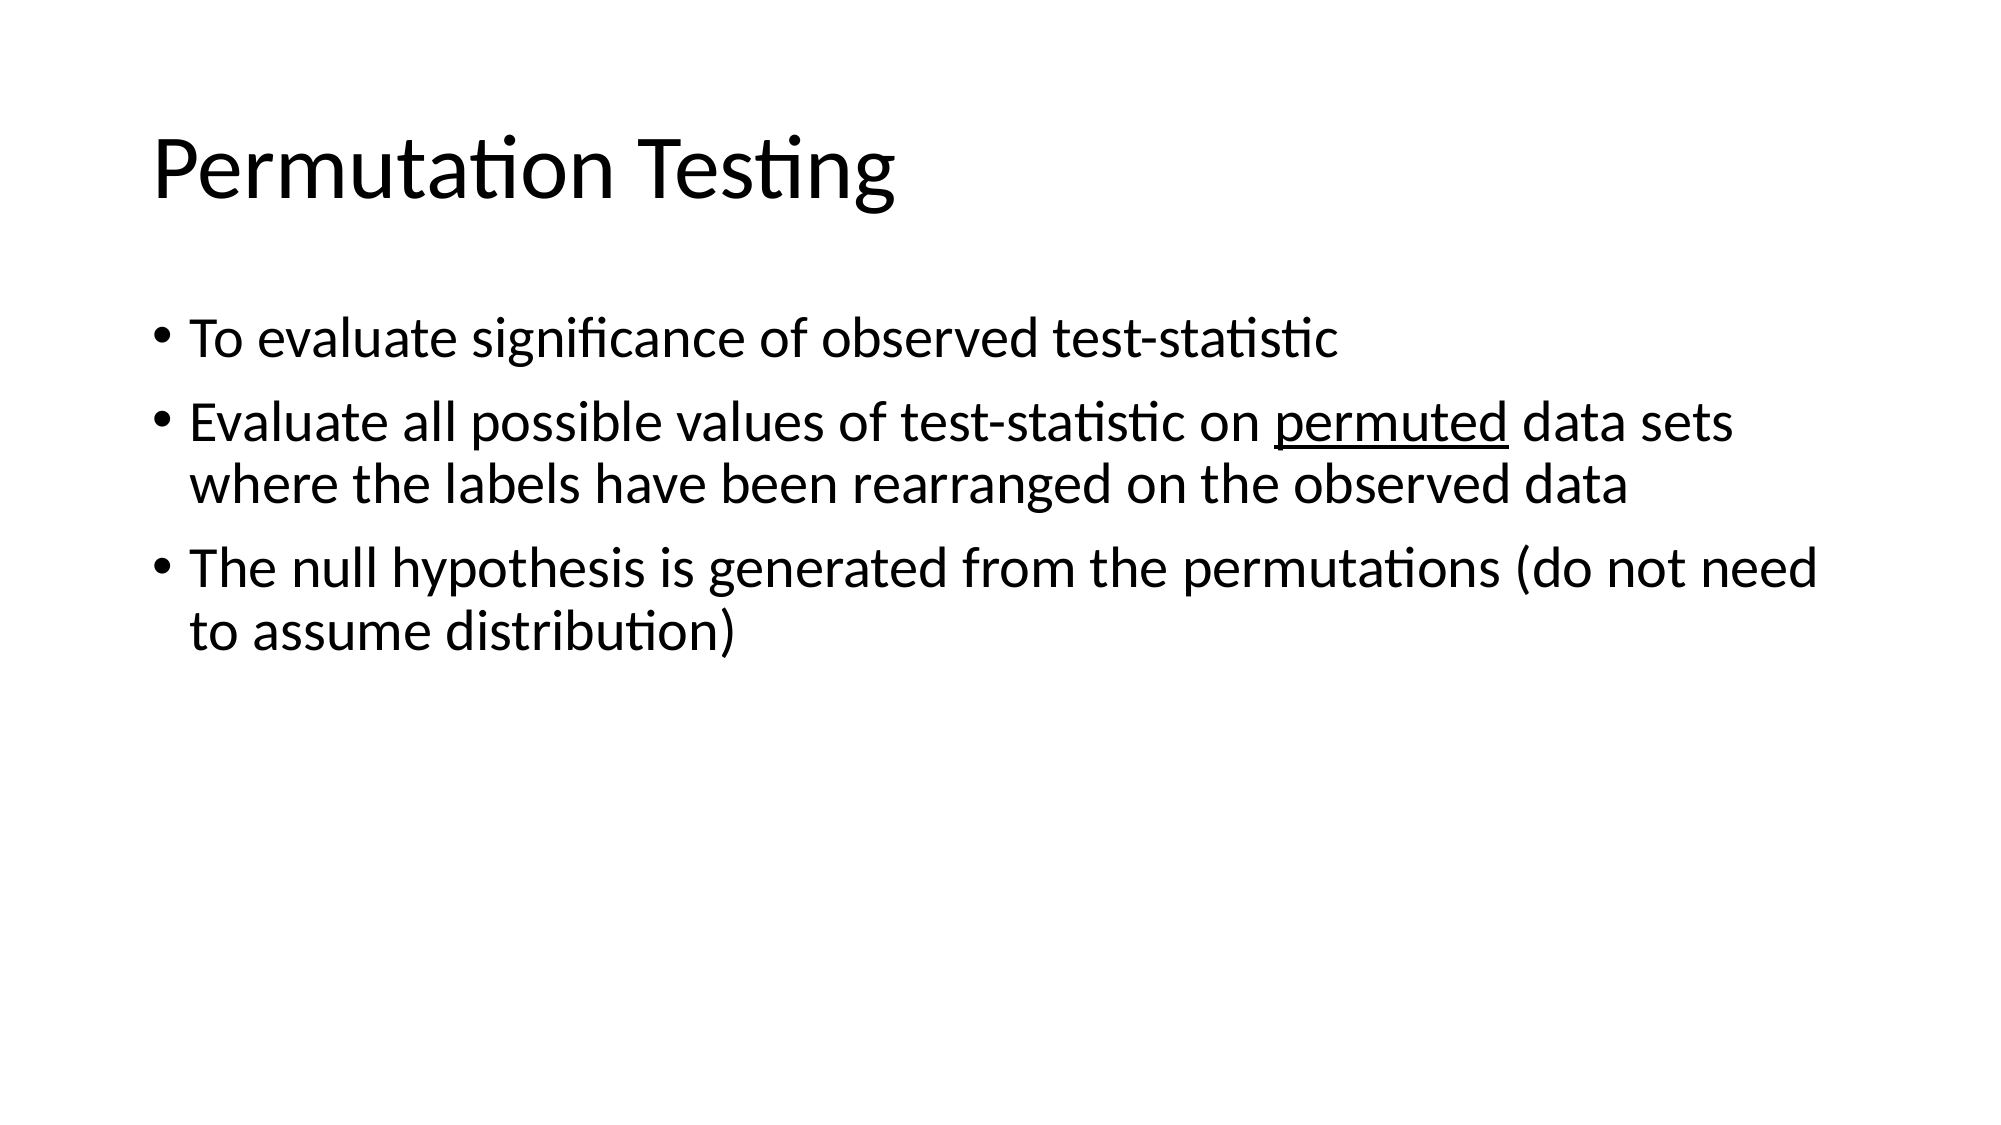

# Permutation Testing
To evaluate significance of observed test-statistic
Evaluate all possible values of test-statistic on permuted data sets where the labels have been rearranged on the observed data
The null hypothesis is generated from the permutations (do not need to assume distribution)